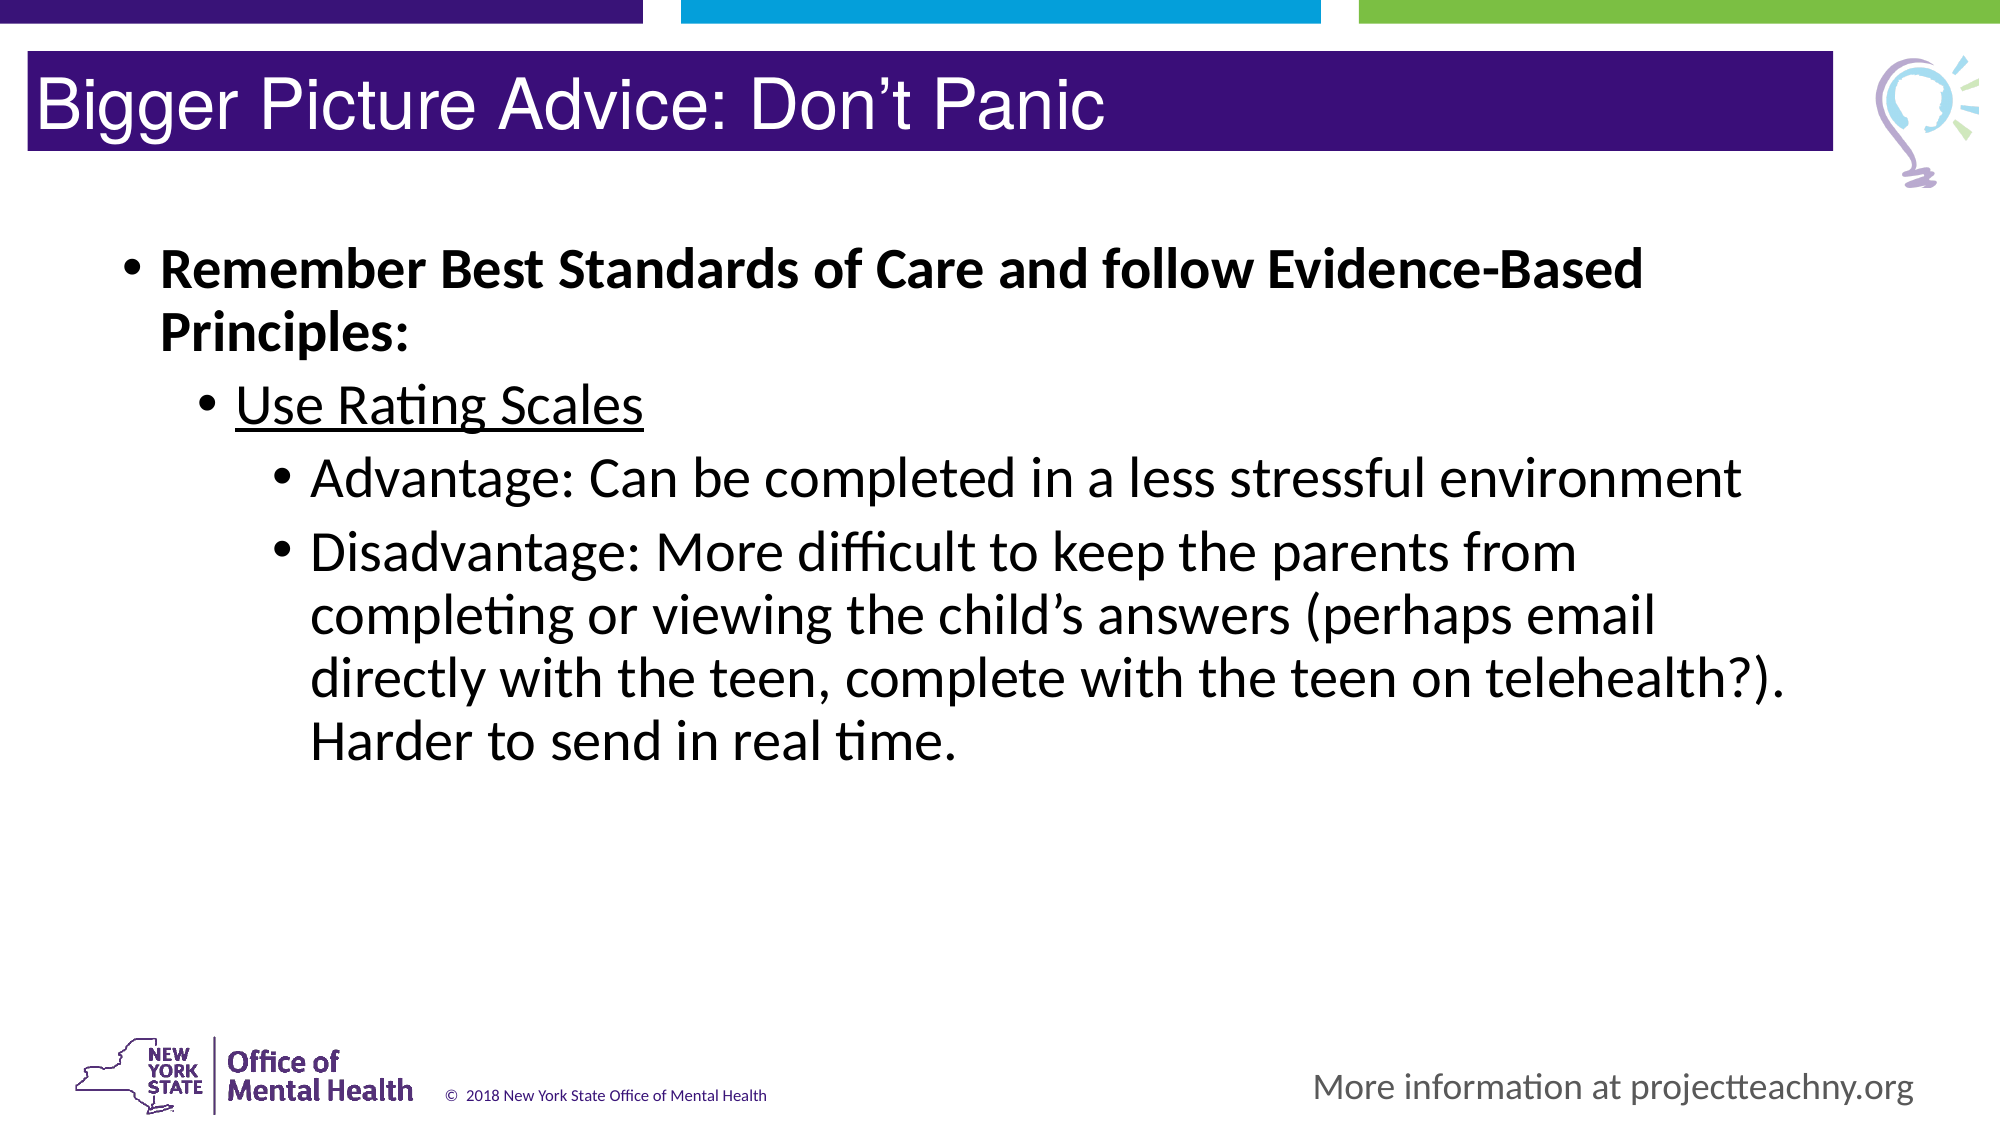

Bigger Picture Advice: Don’t Panic
Remember Best Standards of Care and follow Evidence-Based Principles:
Use Rating Scales
Advantage: Can be completed in a less stressful environment
Disadvantage: More difficult to keep the parents from completing or viewing the child’s answers (perhaps email directly with the teen, complete with the teen on telehealth?). Harder to send in real time.